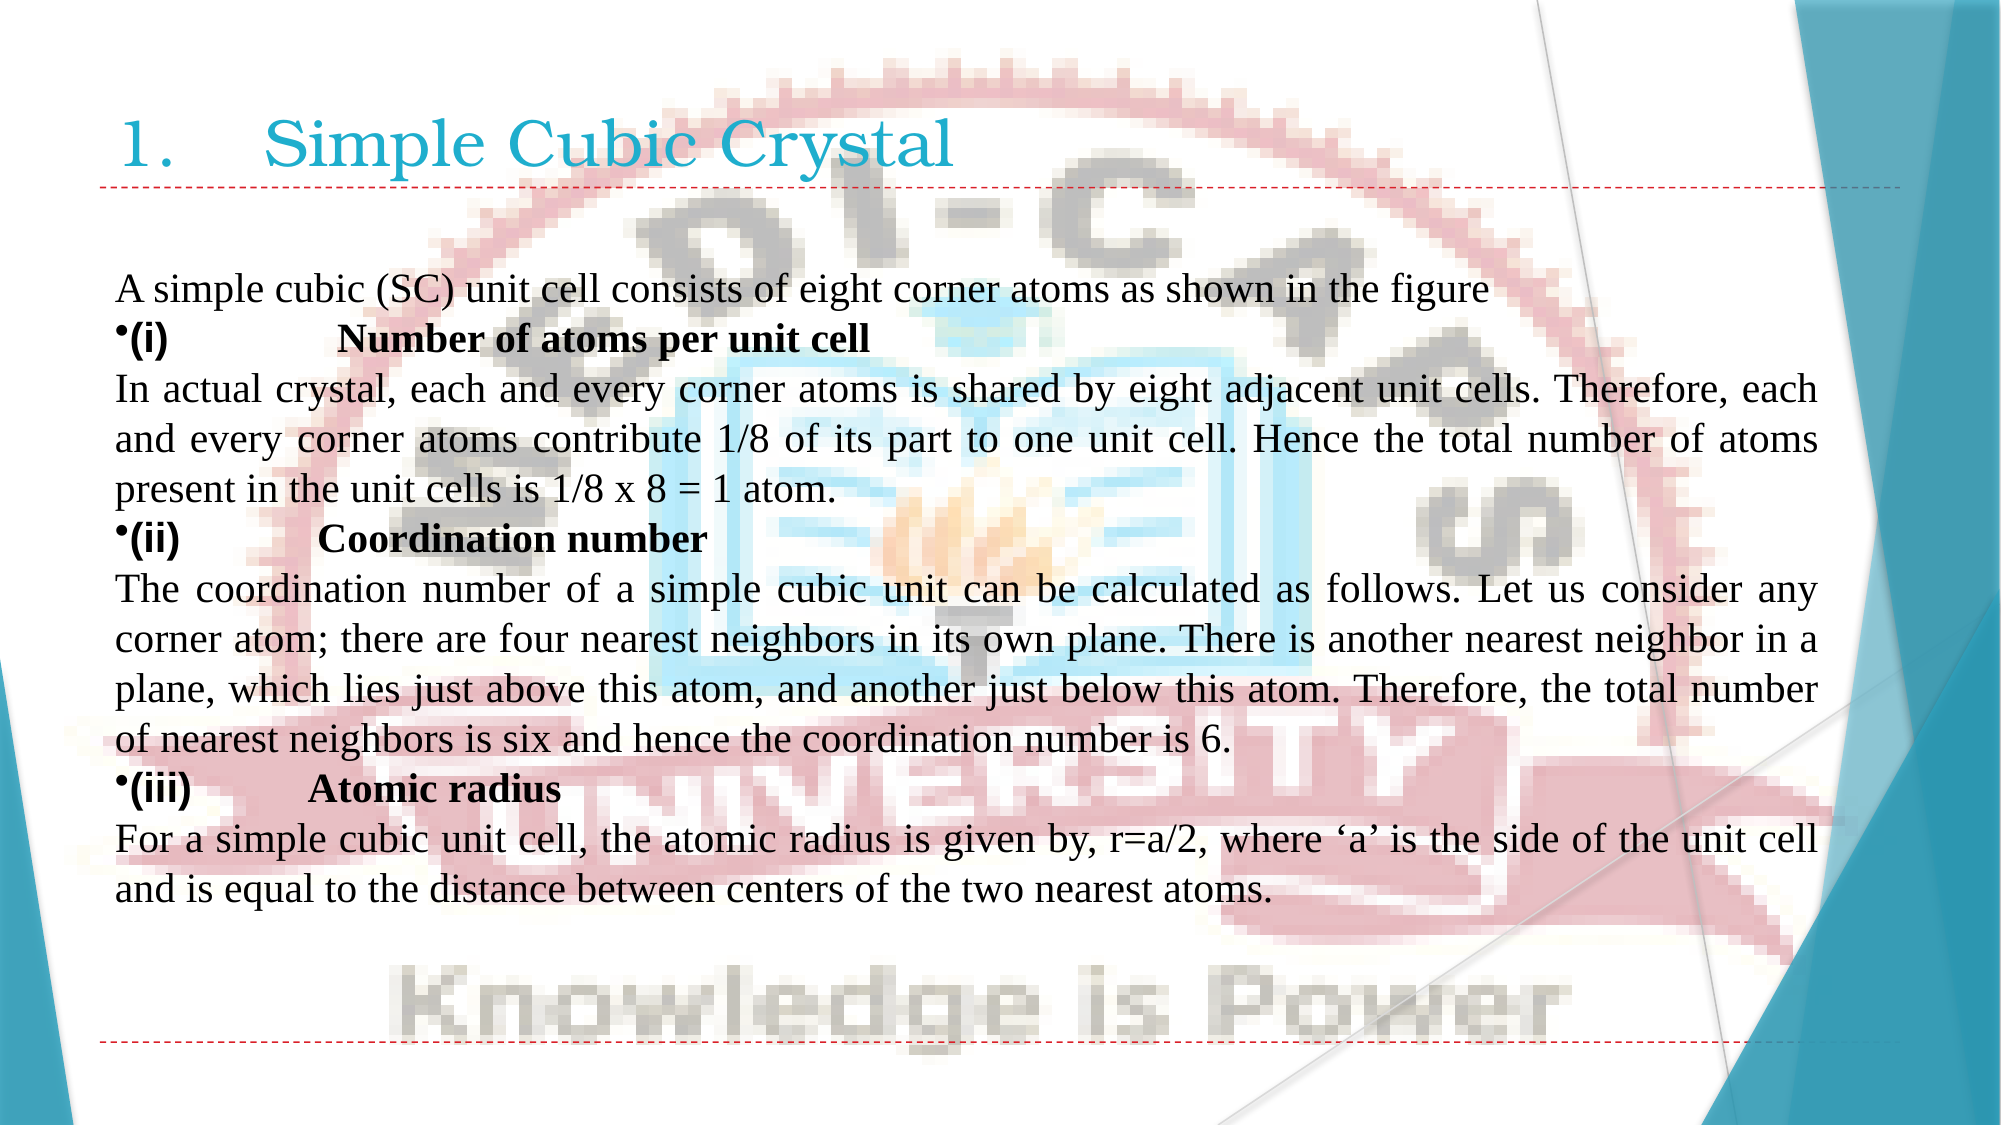

# 1.	Simple Cubic Crystal
A simple cubic (SC) unit cell consists of eight corner atoms as shown in the figure
(i)                Number of atoms per unit cell
In actual crystal, each and every corner atoms is shared by eight adjacent unit cells. Therefore, each and every corner atoms contribute 1/8 of its part to one unit cell. Hence the total number of atoms present in the unit cells is 1/8 x 8 = 1 atom.
(ii)             Coordination number
The coordination number of a simple cubic unit can be calculated as follows. Let us consider any corner atom; there are four nearest neighbors in its own plane. There is another nearest neighbor in a plane, which lies just above this atom, and another just below this atom. Therefore, the total number of nearest neighbors is six and hence the coordination number is 6.
(iii)           Atomic radius
For a simple cubic unit cell, the atomic radius is given by, r=a/2, where ‘a’ is the side of the unit cell and is equal to the distance between centers of the two nearest atoms.